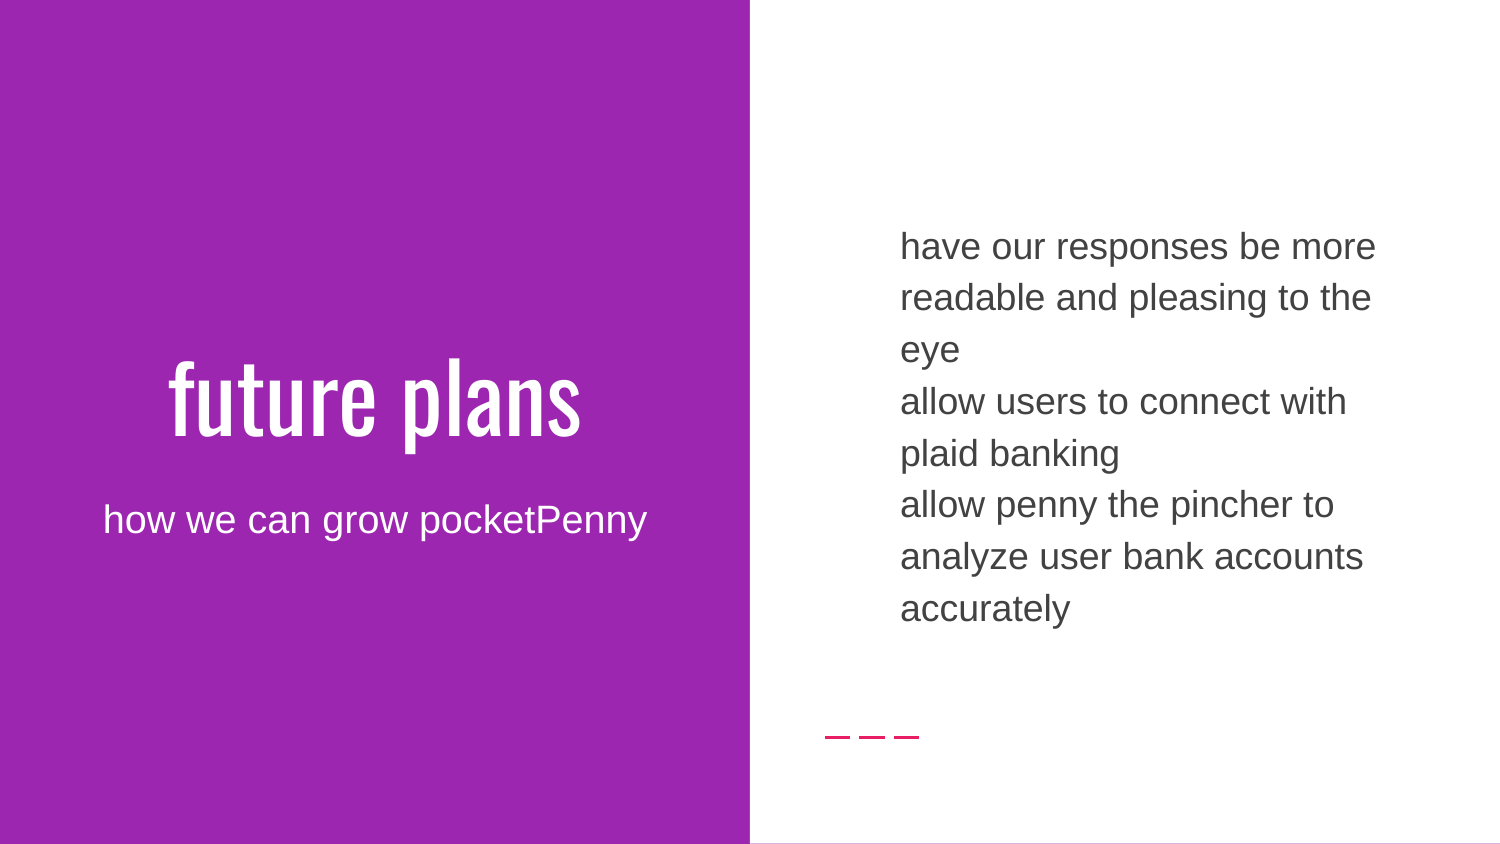

have our responses be more readable and pleasing to the eye
allow users to connect with plaid banking
allow penny the pincher to analyze user bank accounts accurately
# future plans
how we can grow pocketPenny